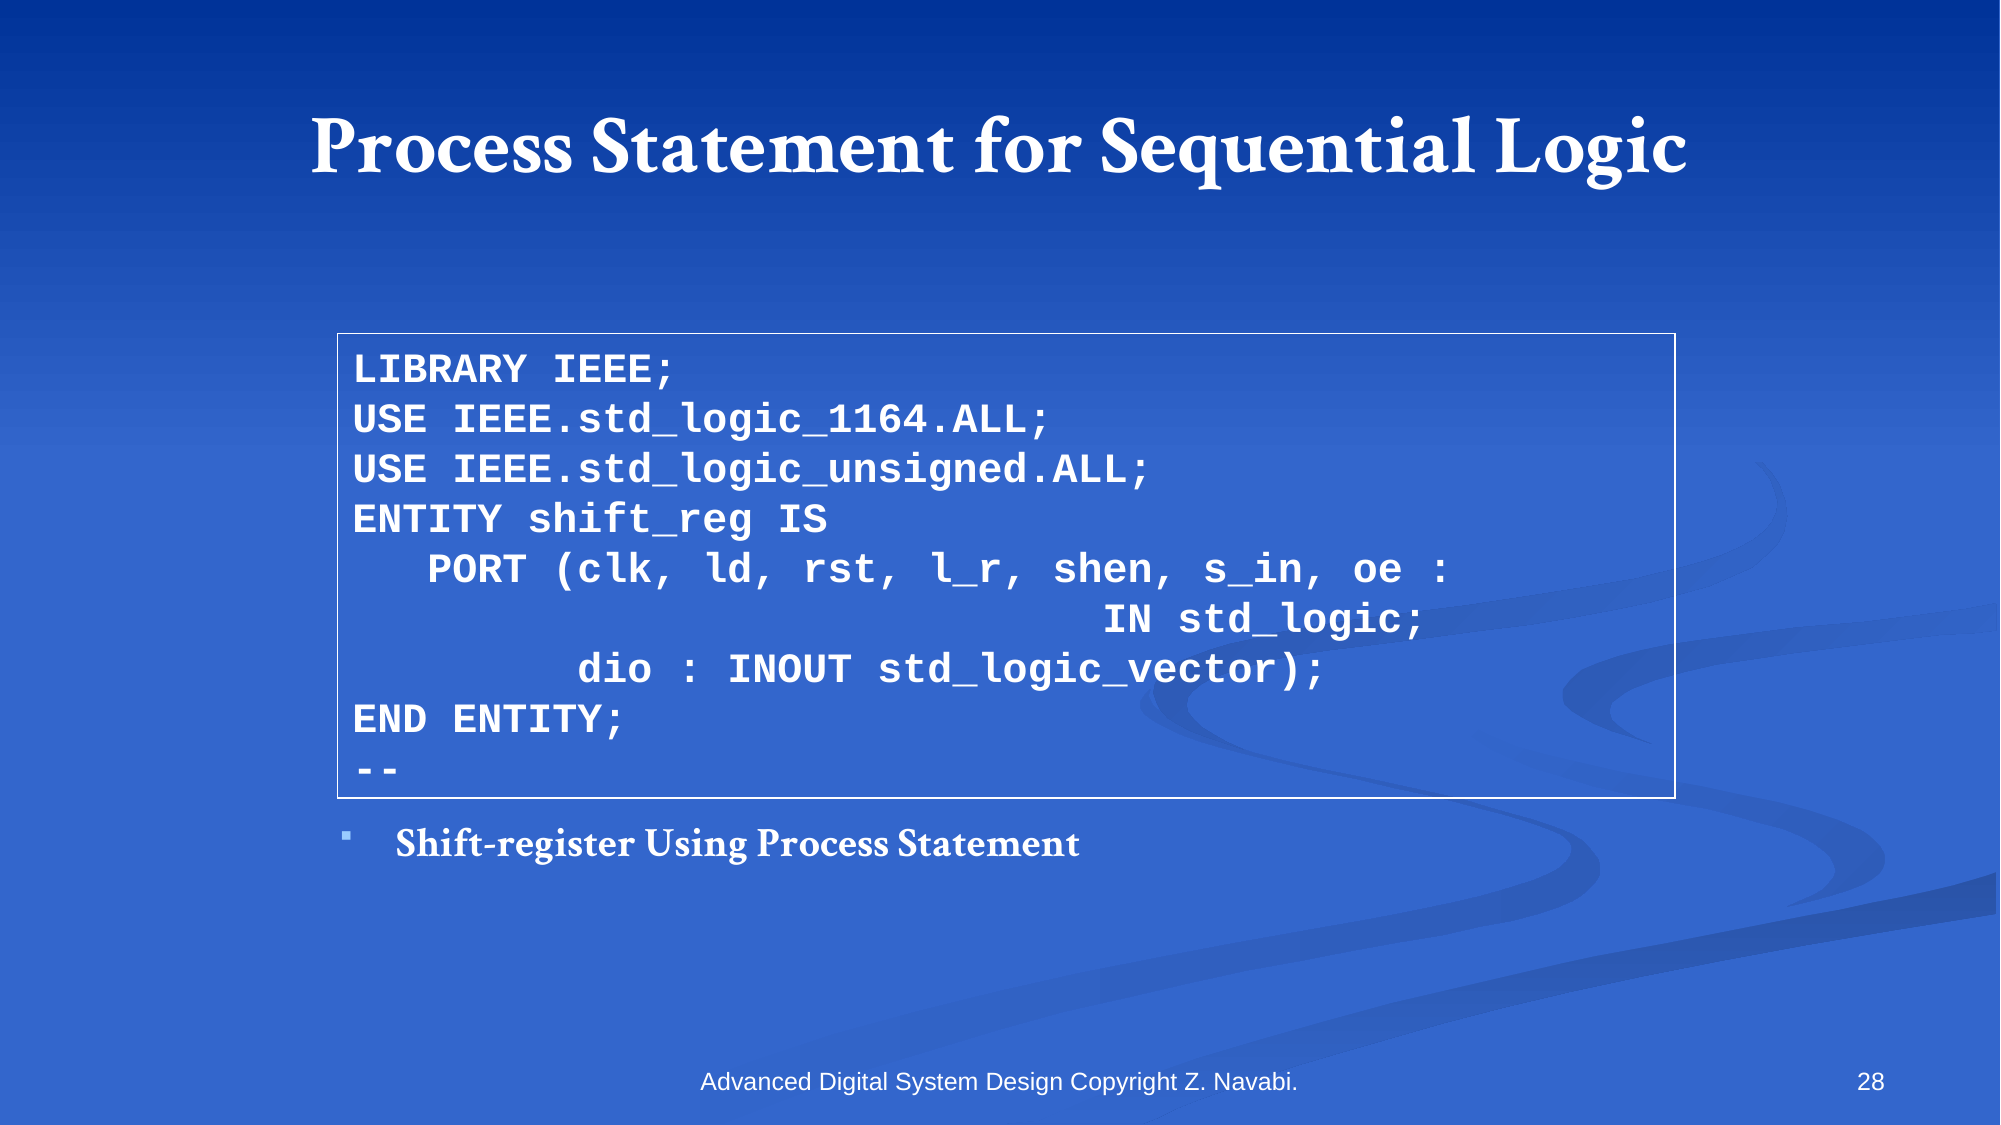

# Process Statement for Sequential Logic
LIBRARY IEEE;
USE IEEE.std_logic_1164.ALL;
USE IEEE.std_logic_unsigned.ALL;
ENTITY shift_reg IS
   PORT (clk, ld, rst, l_r, shen, s_in, oe :
                              IN std_logic;
         dio : INOUT std_logic_vector);
END ENTITY;
--
Shift-register Using Process Statement
Advanced Digital System Design Copyright Z. Navabi.
28